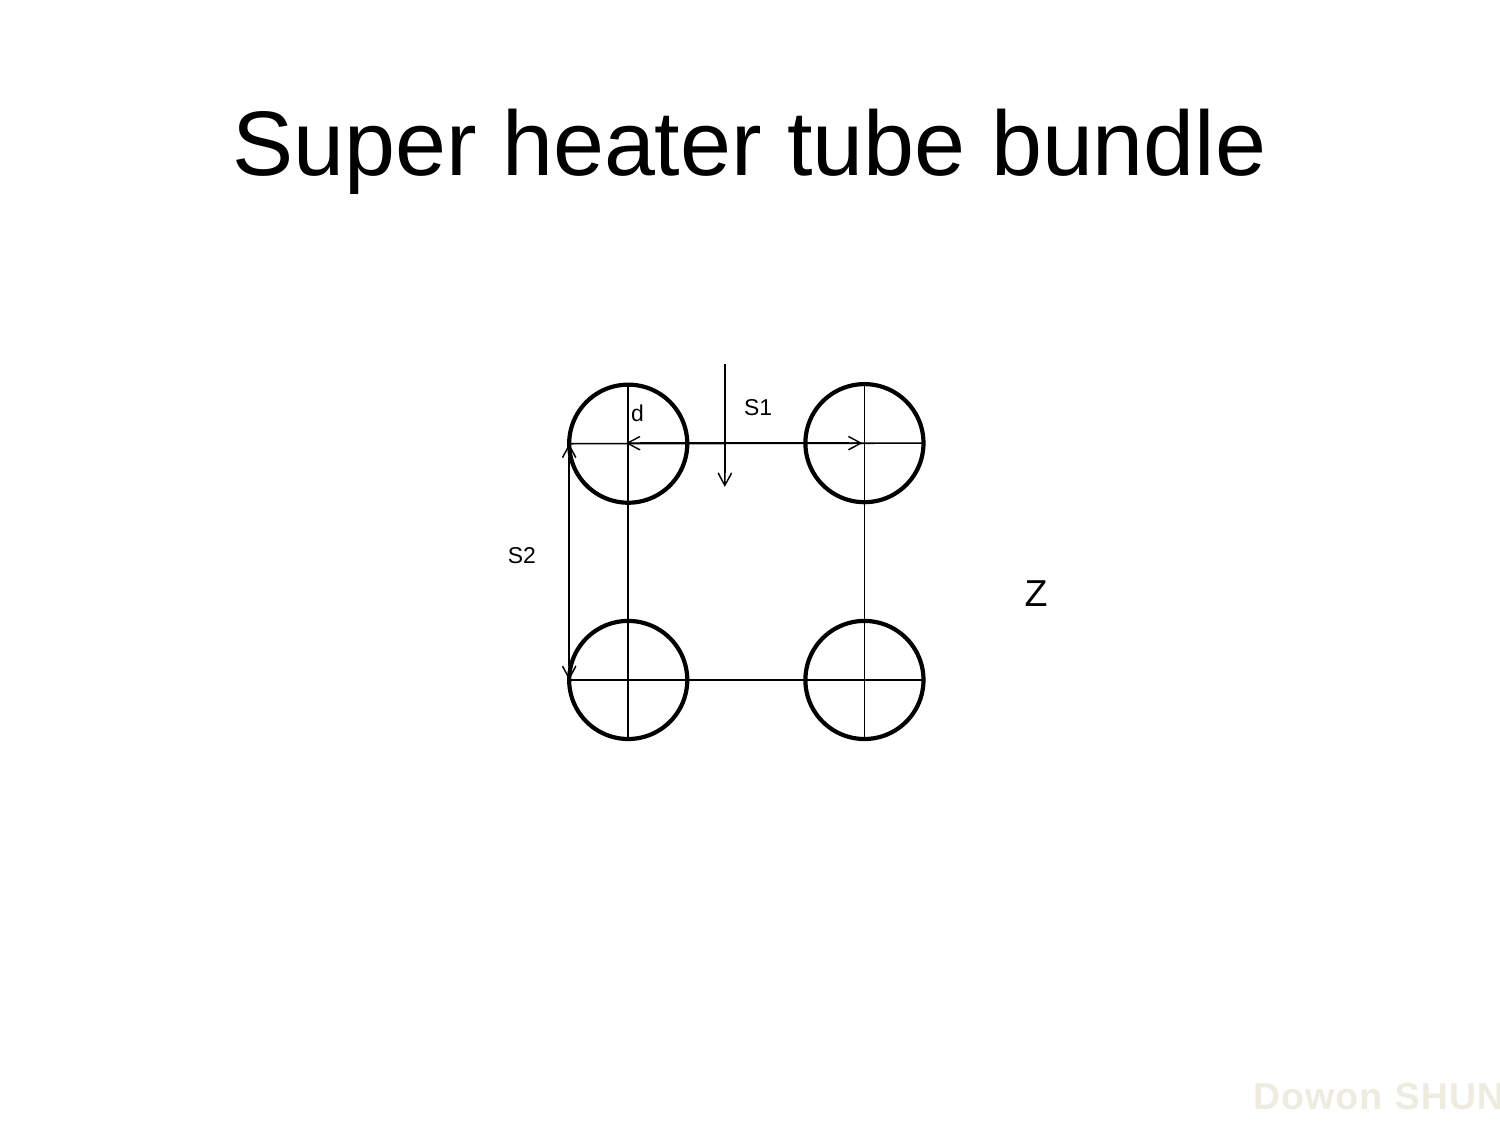

# Super heater tube bundle

d
S2

S1
Z